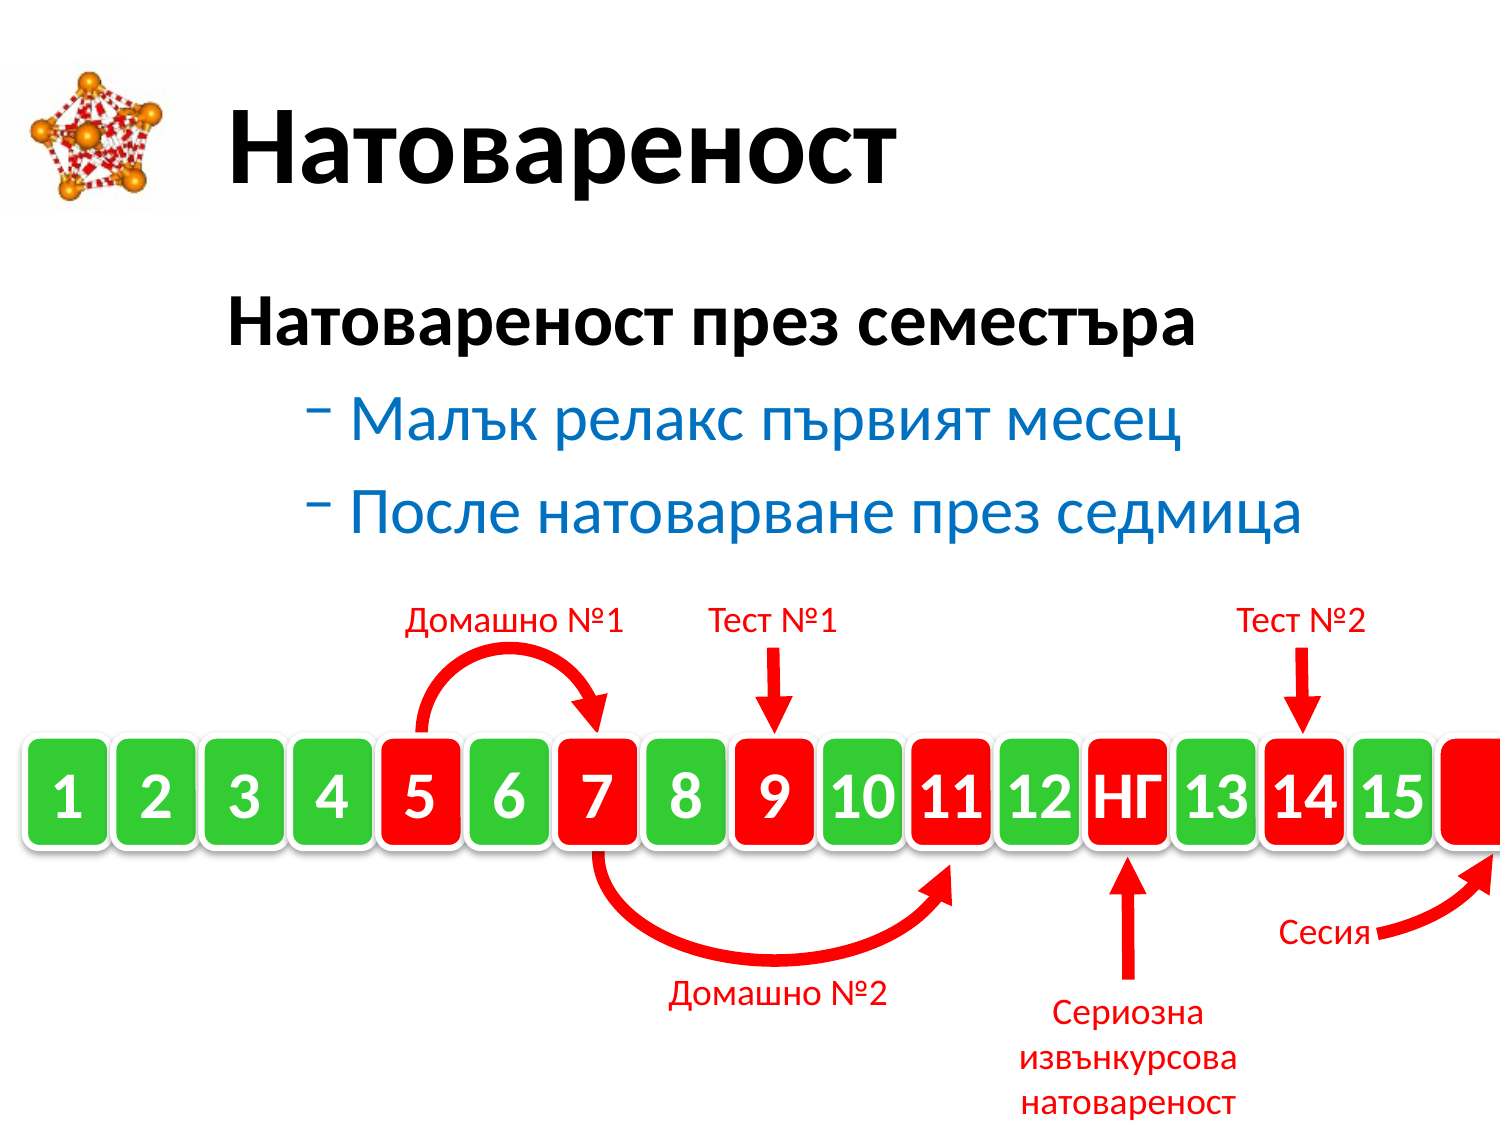

# Натовареност
Натовареност през семестъра
Малък релакс първият месец
После натоварване през седмица
Домашно №1
Тест №1
Тест №2

1
2
3
4
5
6
7
8
9
10
11
12
НГ
13
14
15

Сесия
Домашно №2
Сериозна извънкурсова натовареност